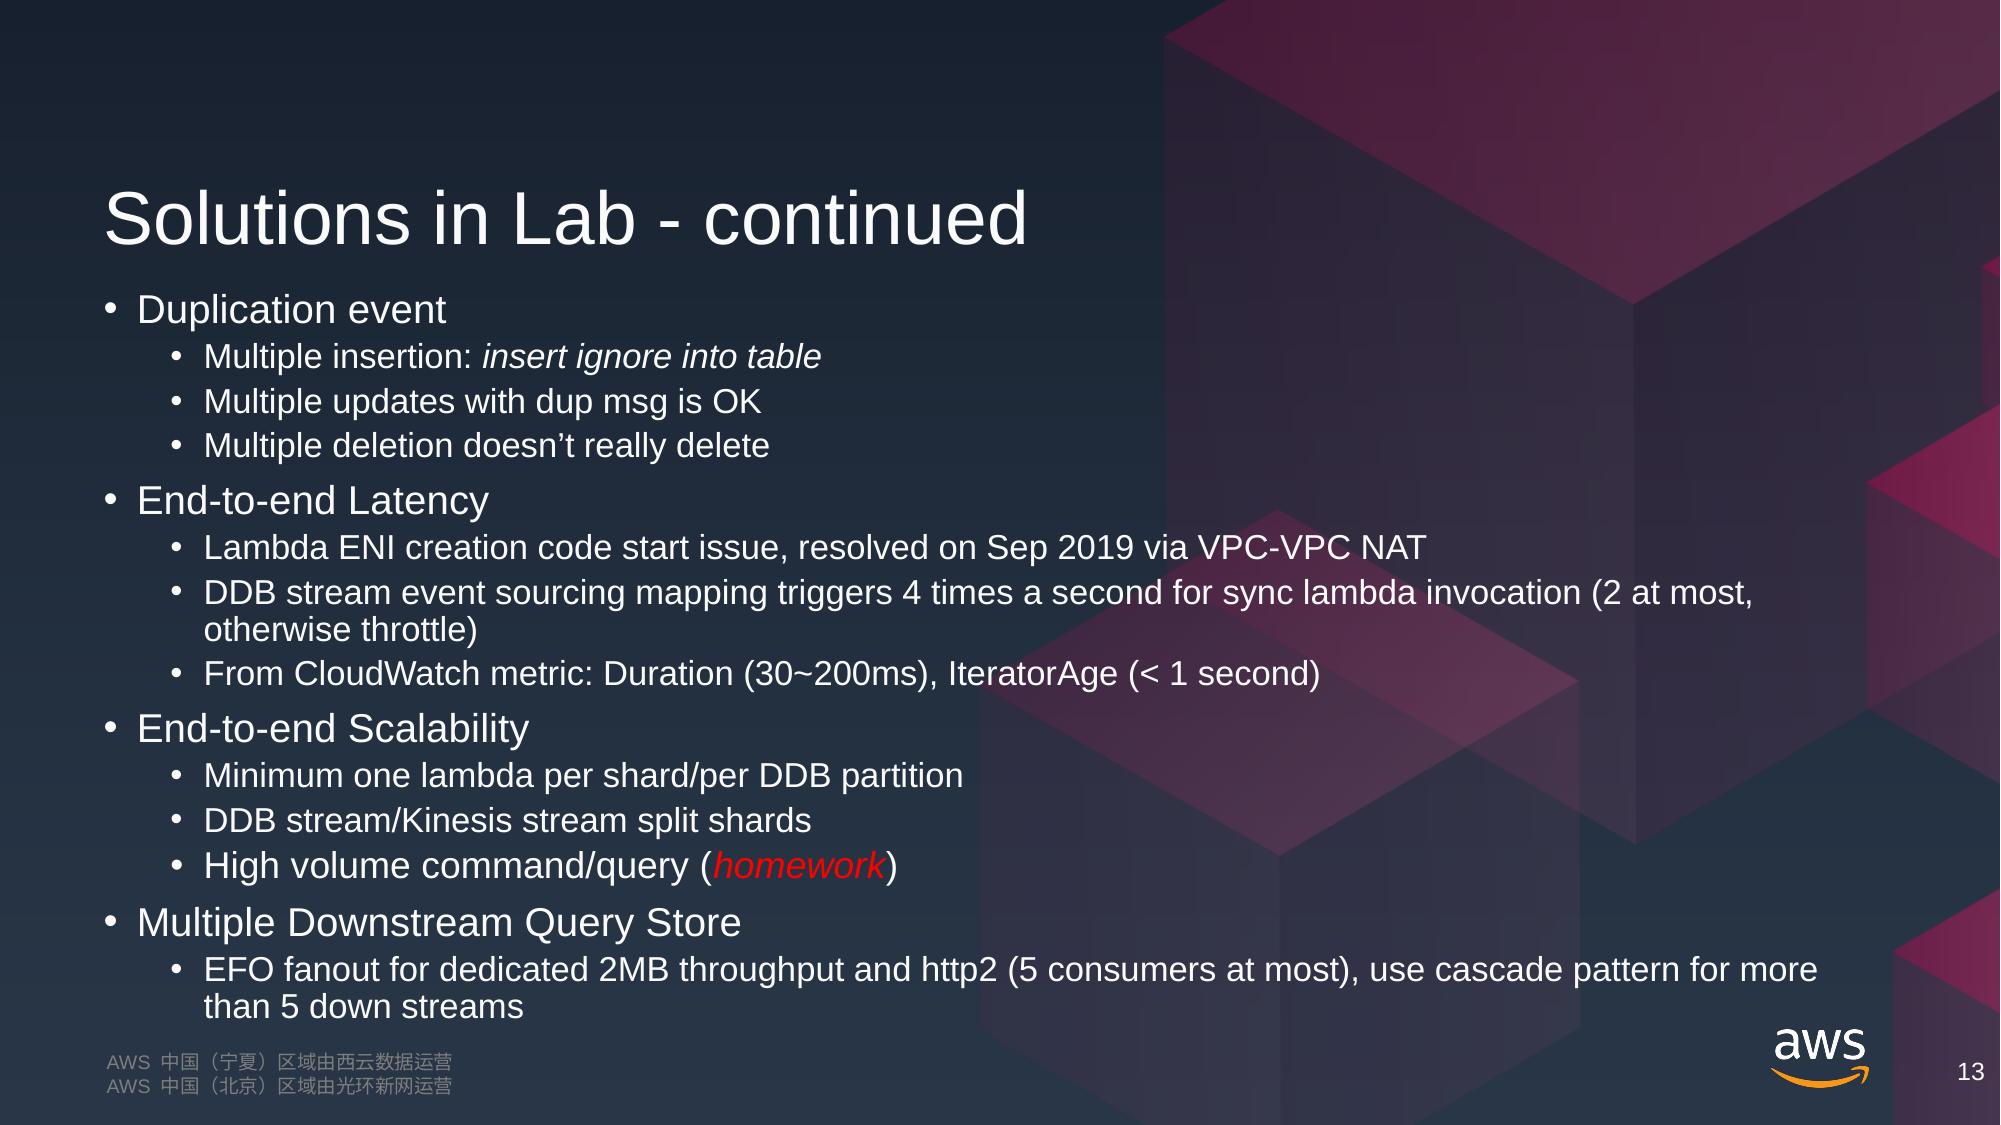

# Solutions in Lab - continued
Duplication event
Multiple insertion: insert ignore into table
Multiple updates with dup msg is OK
Multiple deletion doesn’t really delete
End-to-end Latency
Lambda ENI creation code start issue, resolved on Sep 2019 via VPC-VPC NAT
DDB stream event sourcing mapping triggers 4 times a second for sync lambda invocation (2 at most, otherwise throttle)
From CloudWatch metric: Duration (30~200ms), IteratorAge (< 1 second)
End-to-end Scalability
Minimum one lambda per shard/per DDB partition
DDB stream/Kinesis stream split shards
High volume command/query (homework)
Multiple Downstream Query Store
EFO fanout for dedicated 2MB throughput and http2 (5 consumers at most), use cascade pattern for more than 5 down streams

13